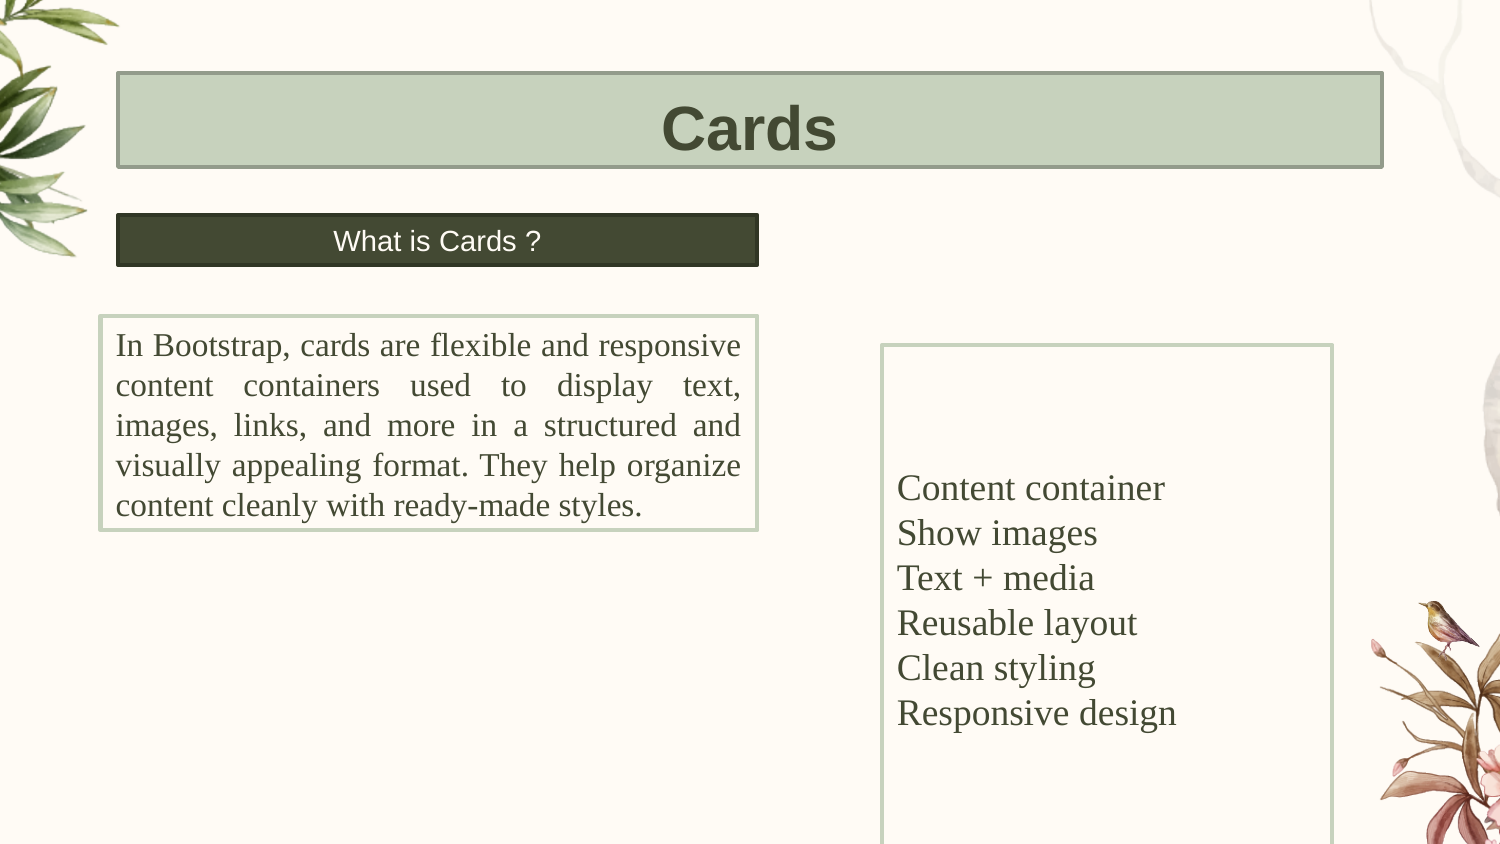

# Cards
What is Cards ?
In Bootstrap, cards are flexible and responsive content containers used to display text, images, links, and more in a structured and visually appealing format. They help organize content cleanly with ready-made styles.
Why we use Cards ?
Content container
Show images
Text + media
Reusable layout
Clean styling
Responsive design